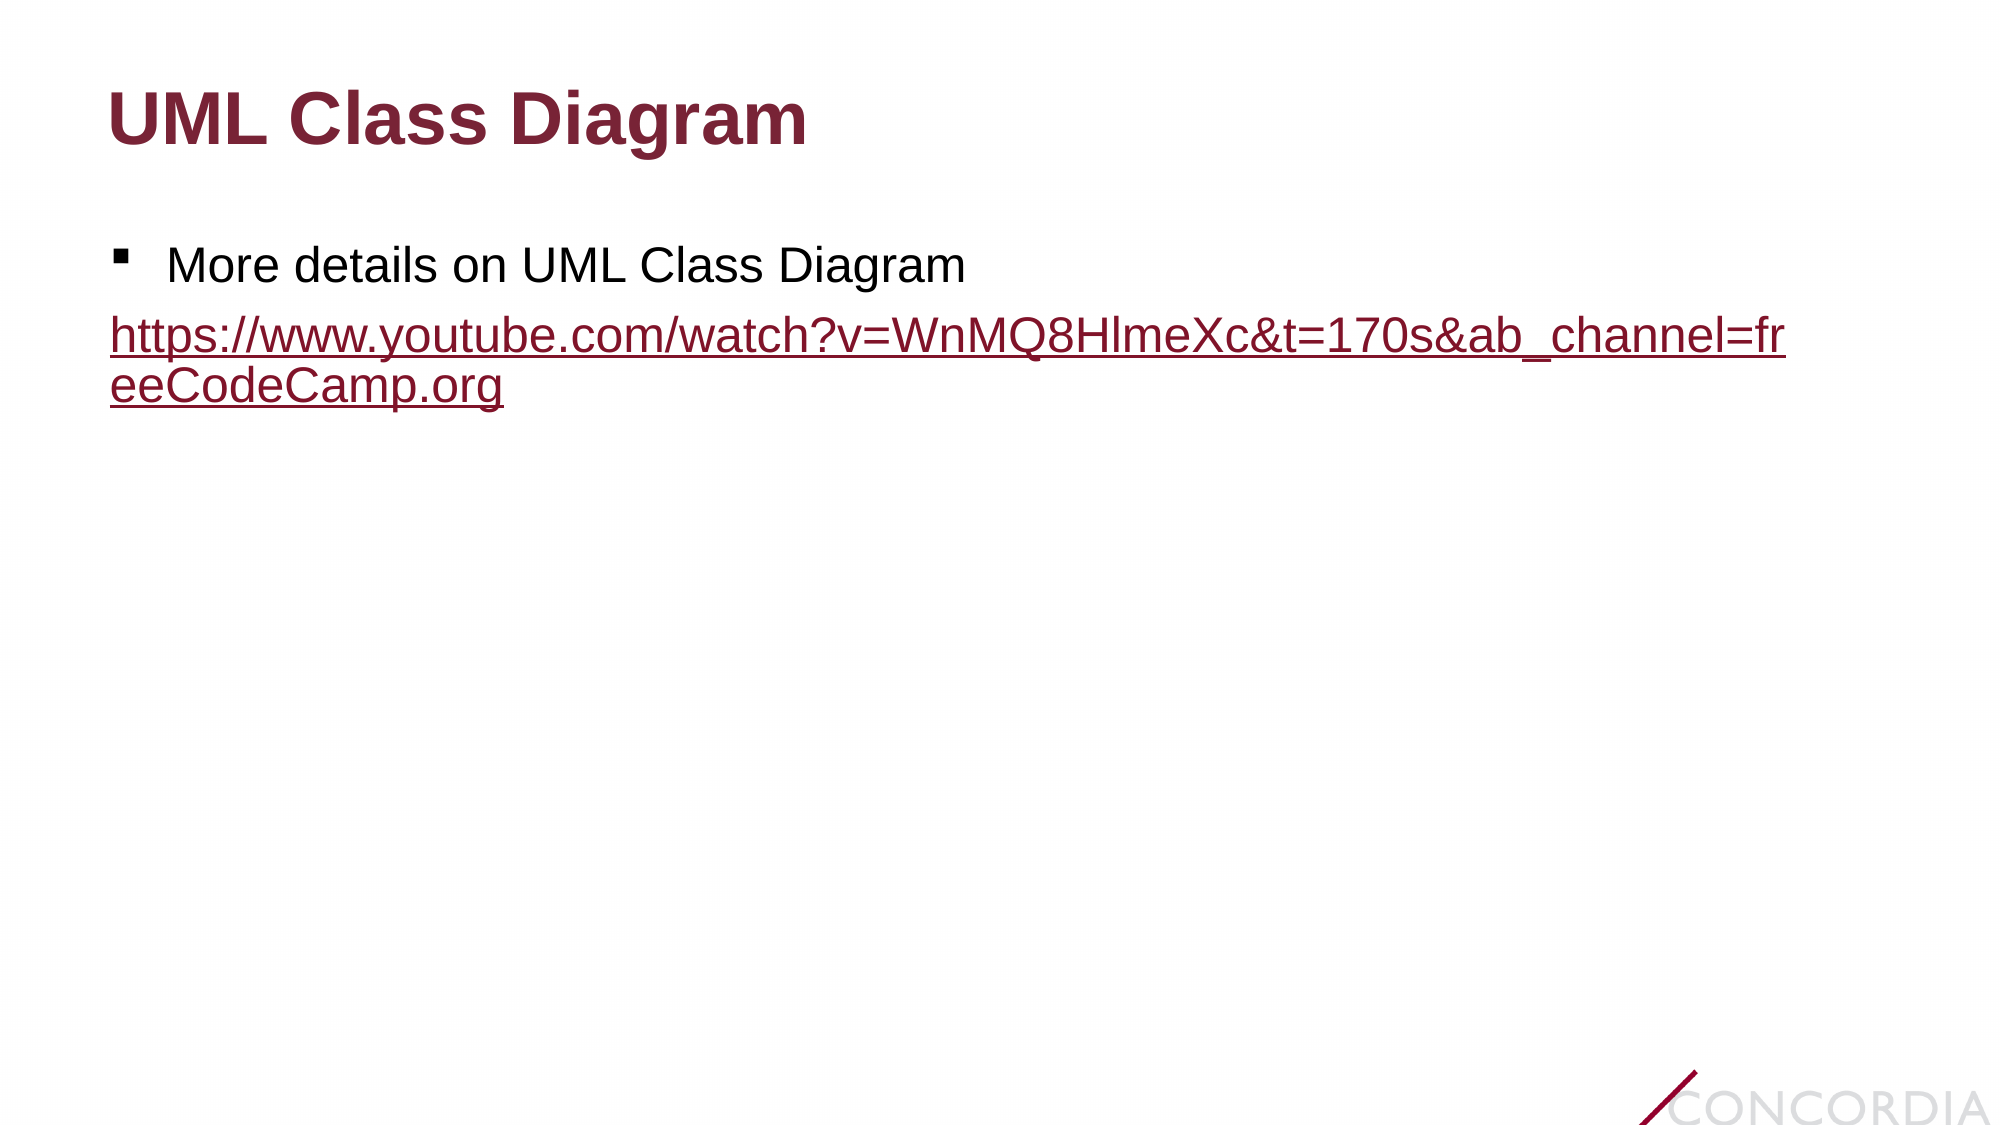

# UML Class Diagram
More details on UML Class Diagram
https://www.youtube.com/watch?v=WnMQ8HlmeXc&t=170s&ab_channel=freeCodeCamp.org